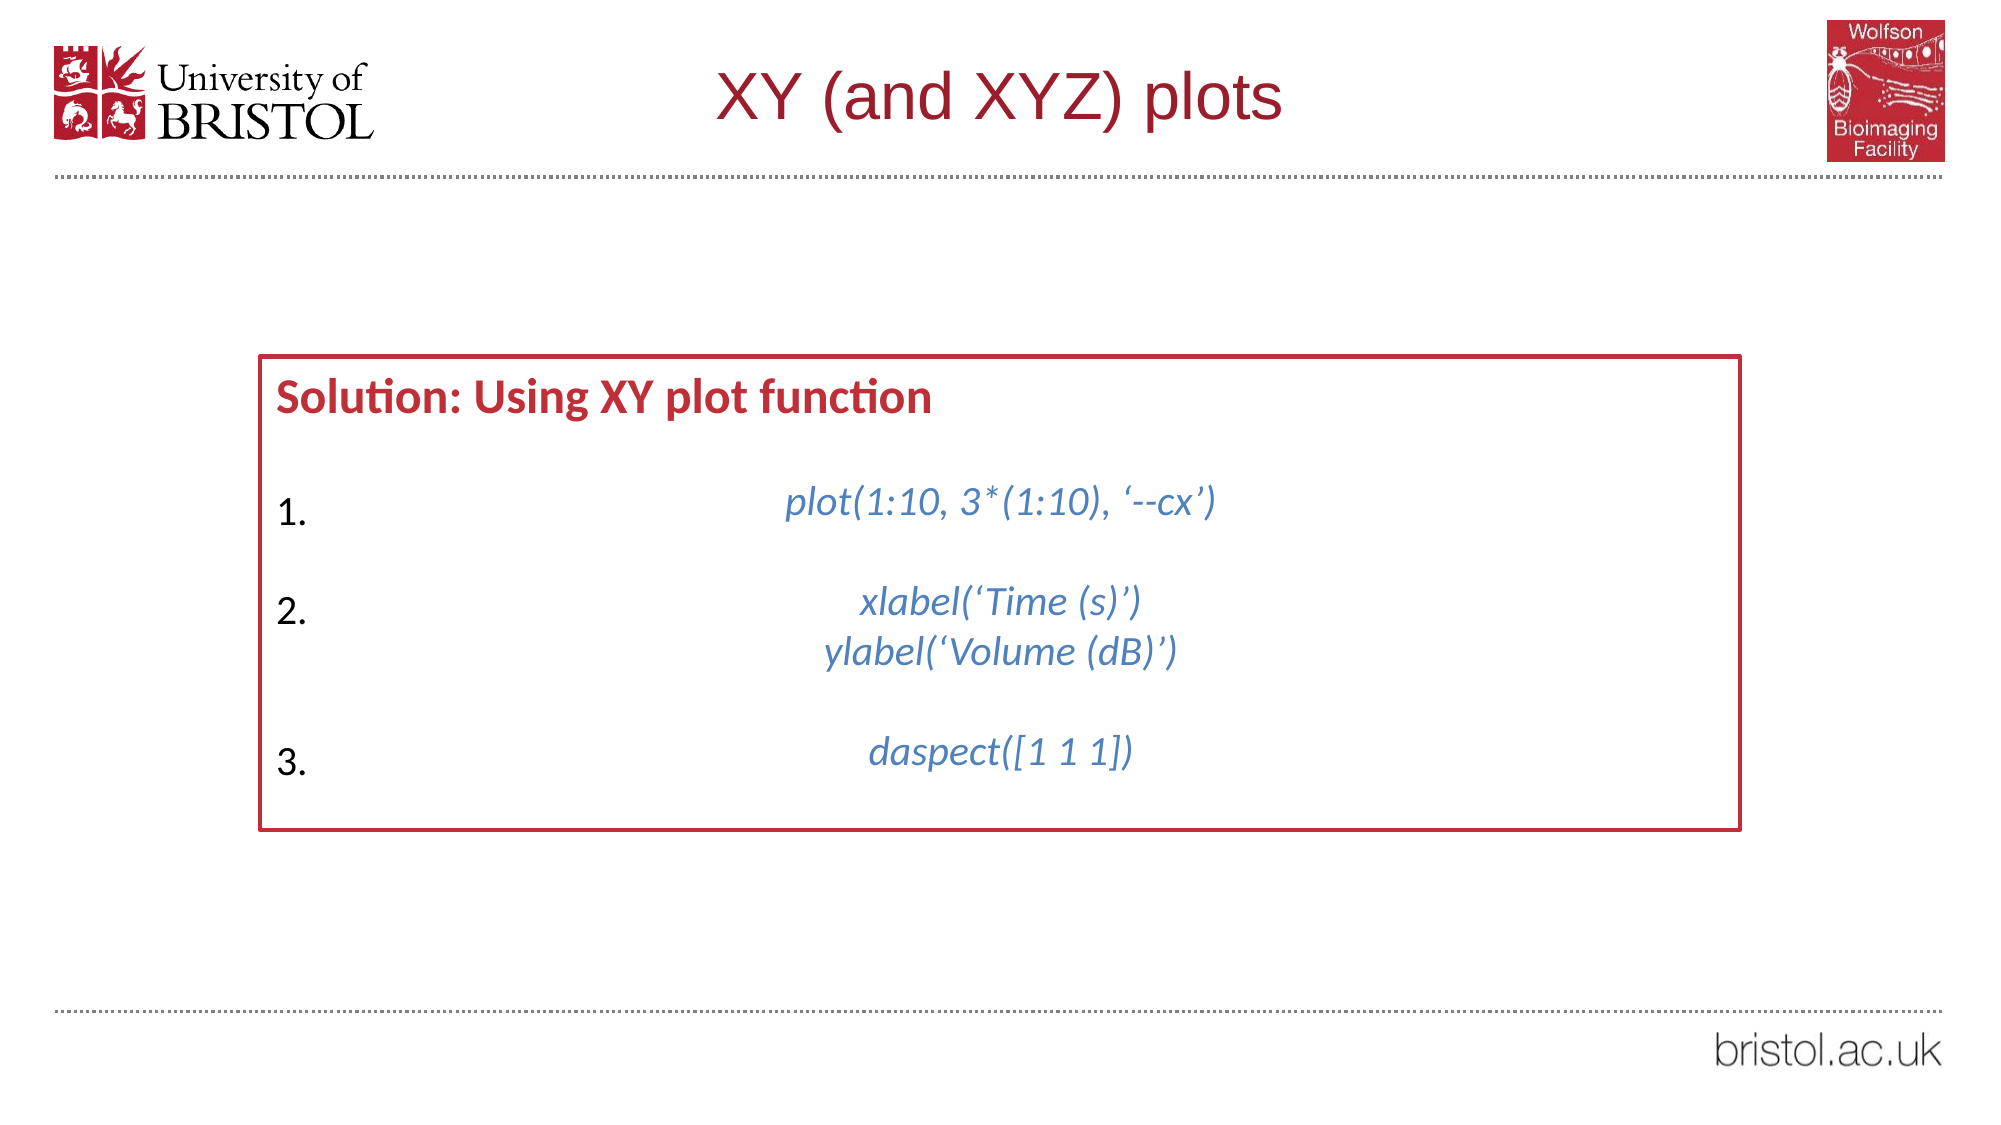

# XY (and XYZ) plots

Solution: Using XY plot function

plot(1:10, 3*(1:10), ‘--cx’)

xlabel(‘Time (s)’)
ylabel(‘Volume (dB)’)

daspect([1 1 1])